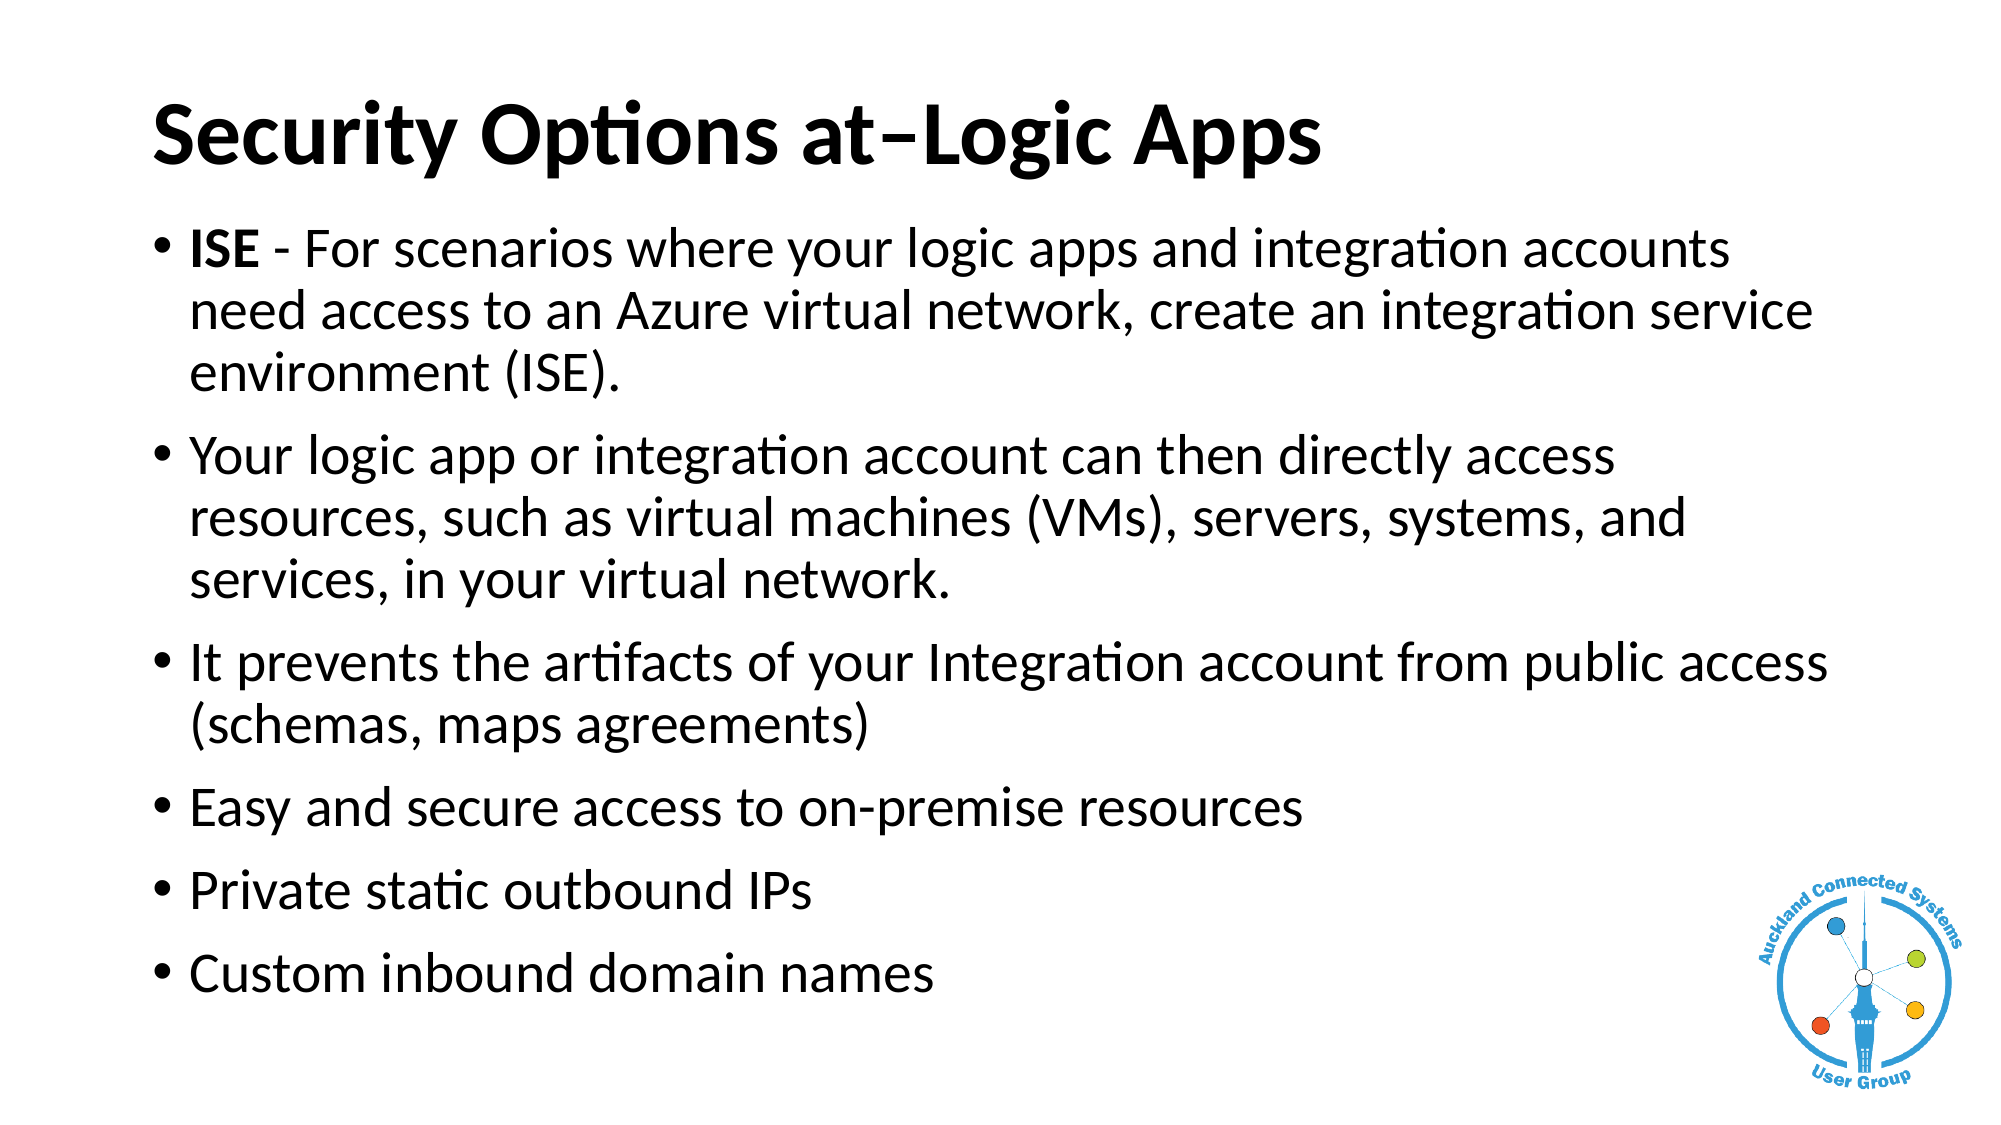

# Security Options at–Logic Apps
ISE - For scenarios where your logic apps and integration accounts need access to an Azure virtual network, create an integration service environment (ISE).
Your logic app or integration account can then directly access resources, such as virtual machines (VMs), servers, systems, and services, in your virtual network.
It prevents the artifacts of your Integration account from public access (schemas, maps agreements)
Easy and secure access to on-premise resources
Private static outbound IPs
Custom inbound domain names